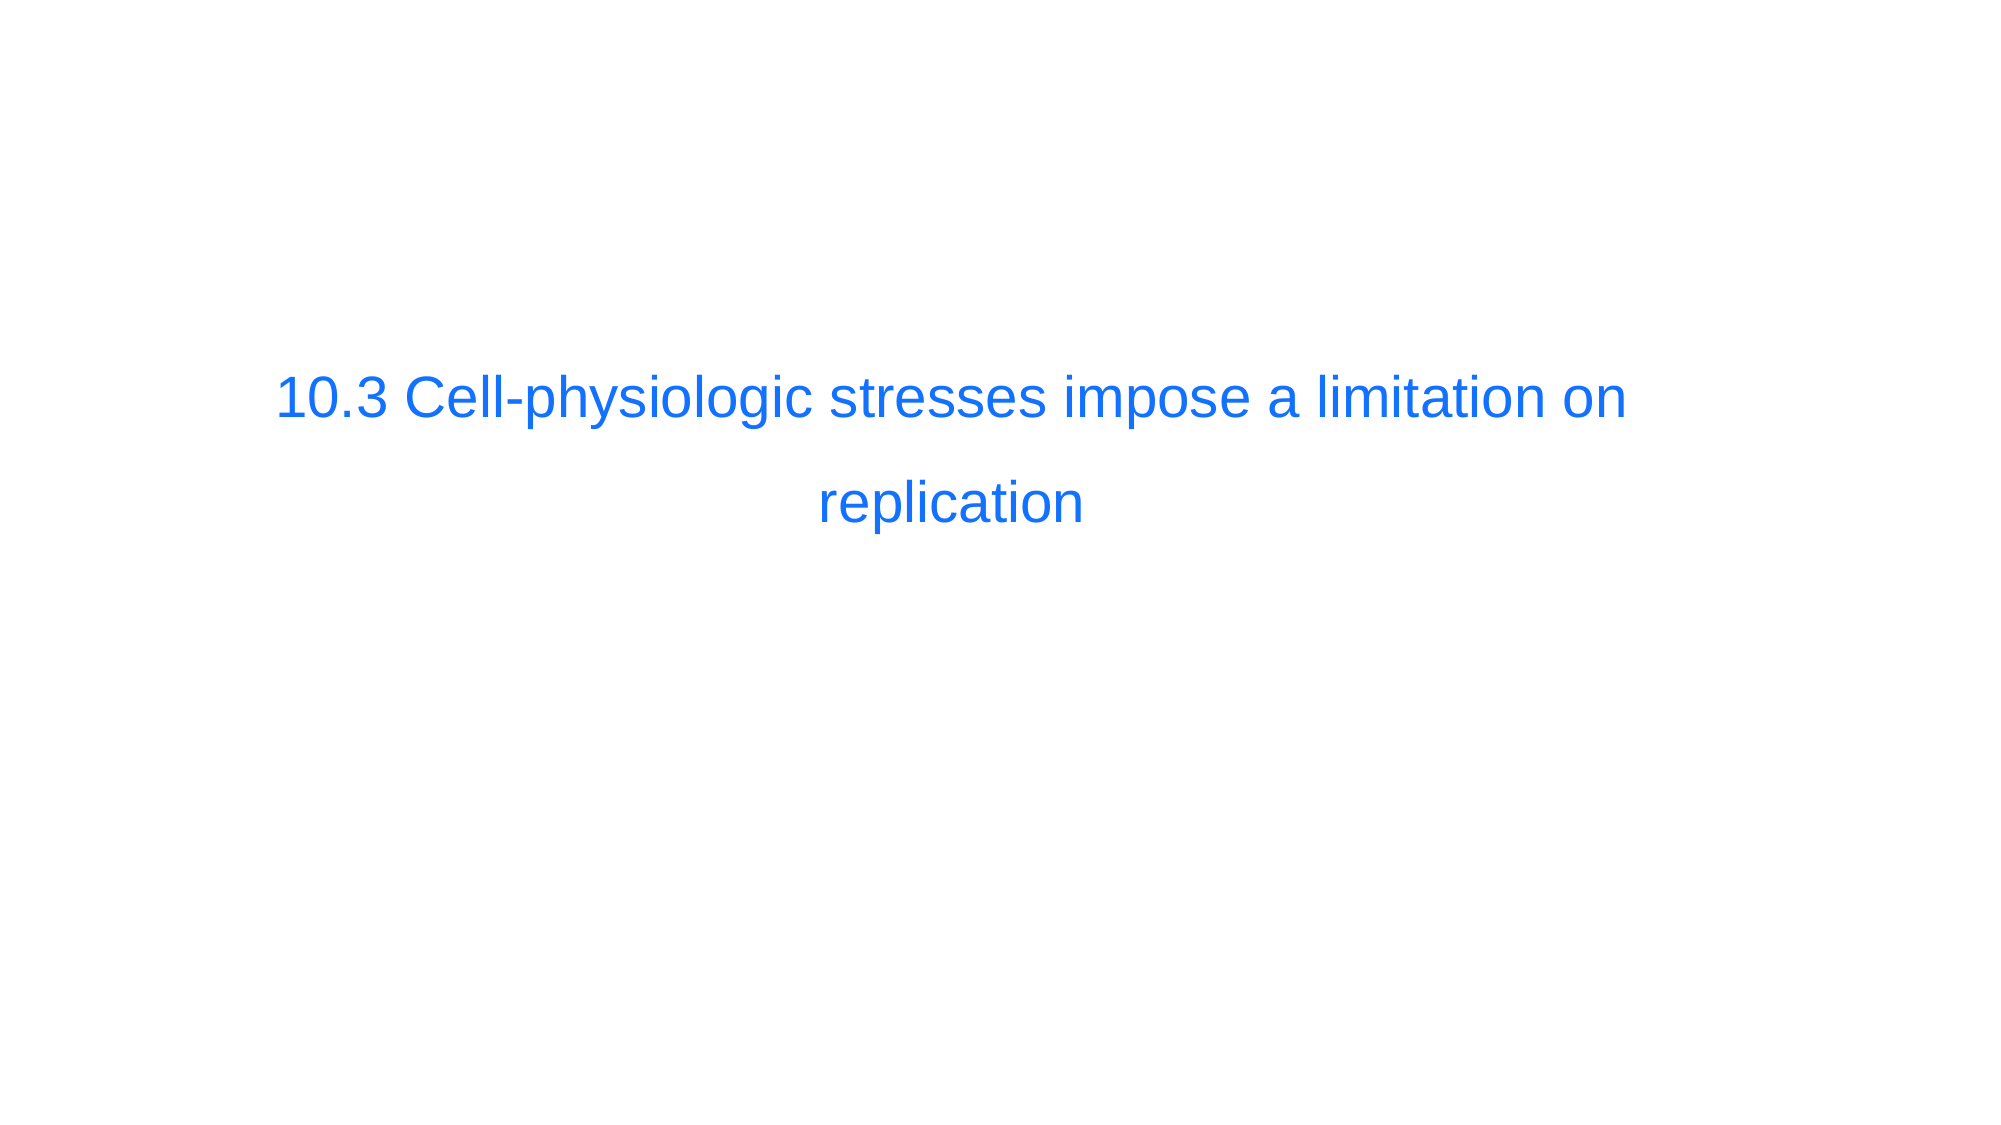

10.3 Cell-physiologic stresses impose a limitation on replication